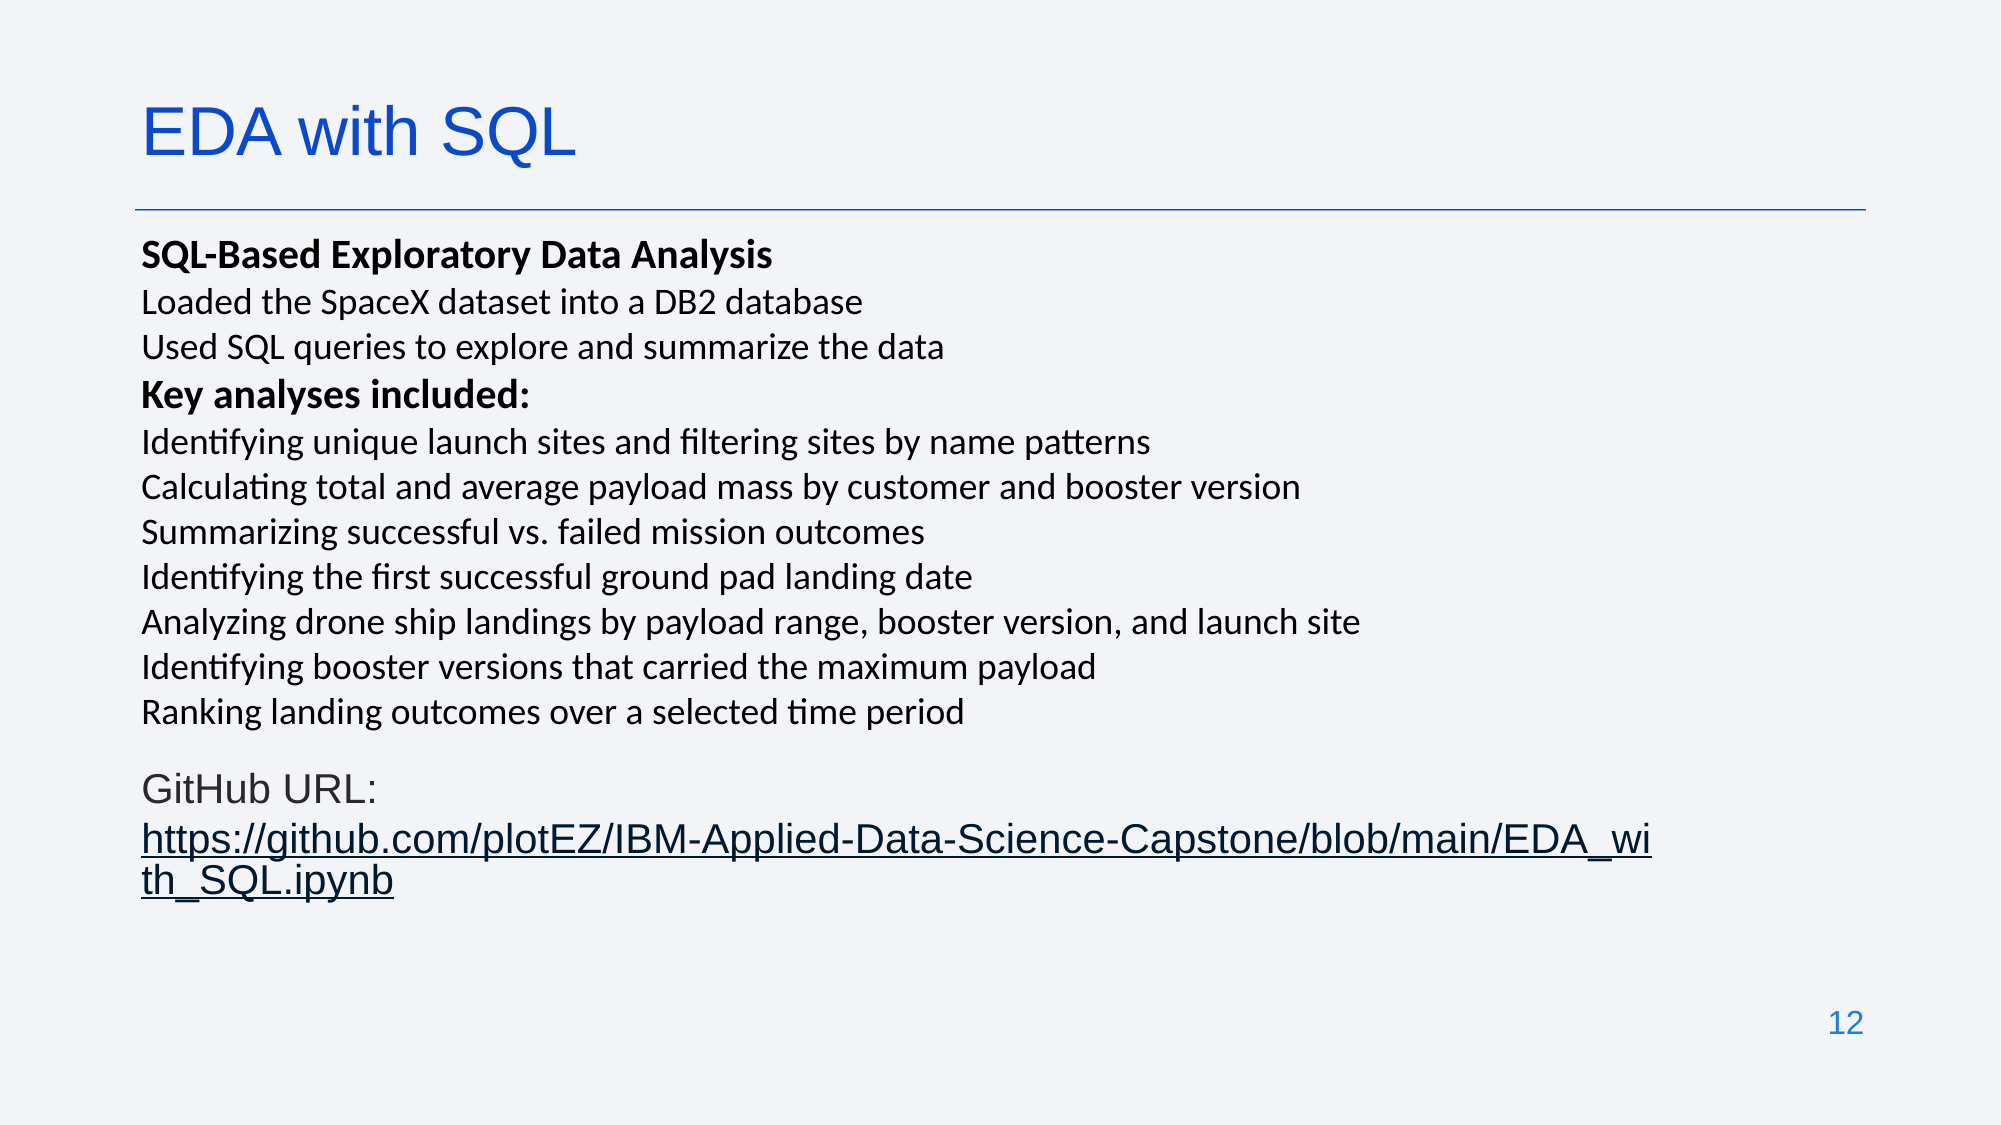

EDA with SQL
SQL-Based Exploratory Data Analysis
Loaded the SpaceX dataset into a DB2 database
Used SQL queries to explore and summarize the data
Key analyses included:
Identifying unique launch sites and filtering sites by name patterns
Calculating total and average payload mass by customer and booster version
Summarizing successful vs. failed mission outcomes
Identifying the first successful ground pad landing date
Analyzing drone ship landings by payload range, booster version, and launch site
Identifying booster versions that carried the maximum payload
Ranking landing outcomes over a selected time period
GitHub URL:
https://github.com/plotEZ/IBM-Applied-Data-Science-Capstone/blob/main/EDA_with_SQL.ipynb

12